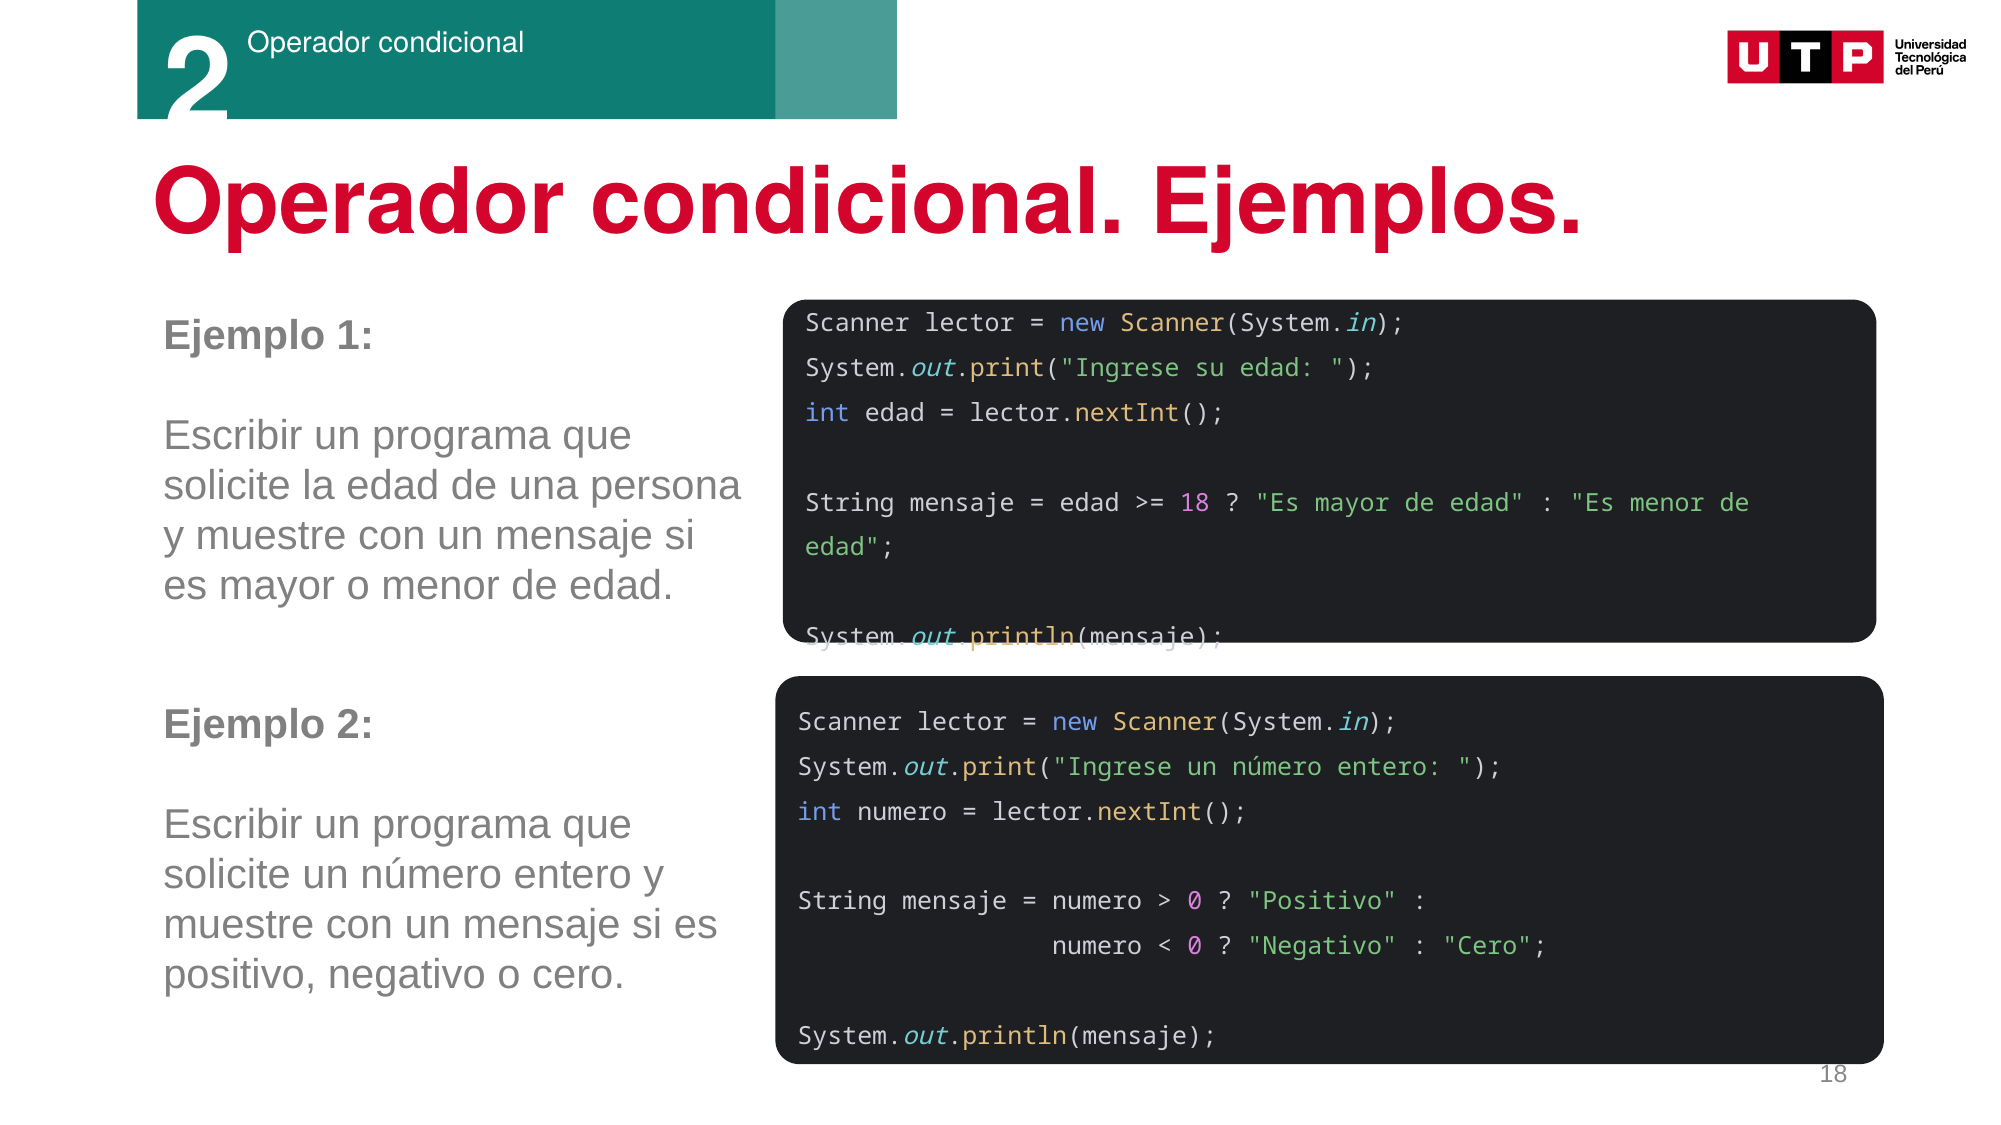

2

Operador condicional
# Operador condicional. Ejemplos.
Ejemplo 1:
Escribir un programa que solicite la edad de una persona y muestre con un mensaje si es mayor o menor de edad.
Scanner lector = new Scanner(System.in);
System.out.print("Ingrese su edad: ");
int edad = lector.nextInt();
String mensaje = edad >= 18 ? "Es mayor de edad" : "Es menor de edad";
System.out.println(mensaje);
Scanner lector = new Scanner(System.in);
System.out.print("Ingrese un número entero: ");
int numero = lector.nextInt();
String mensaje = numero > 0 ? "Positivo" :
                 numero < 0 ? "Negativo" : "Cero";
System.out.println(mensaje);
Ejemplo 2:

Escribir un programa que solicite un número entero y muestre con un mensaje si es positivo, negativo o cero.
18